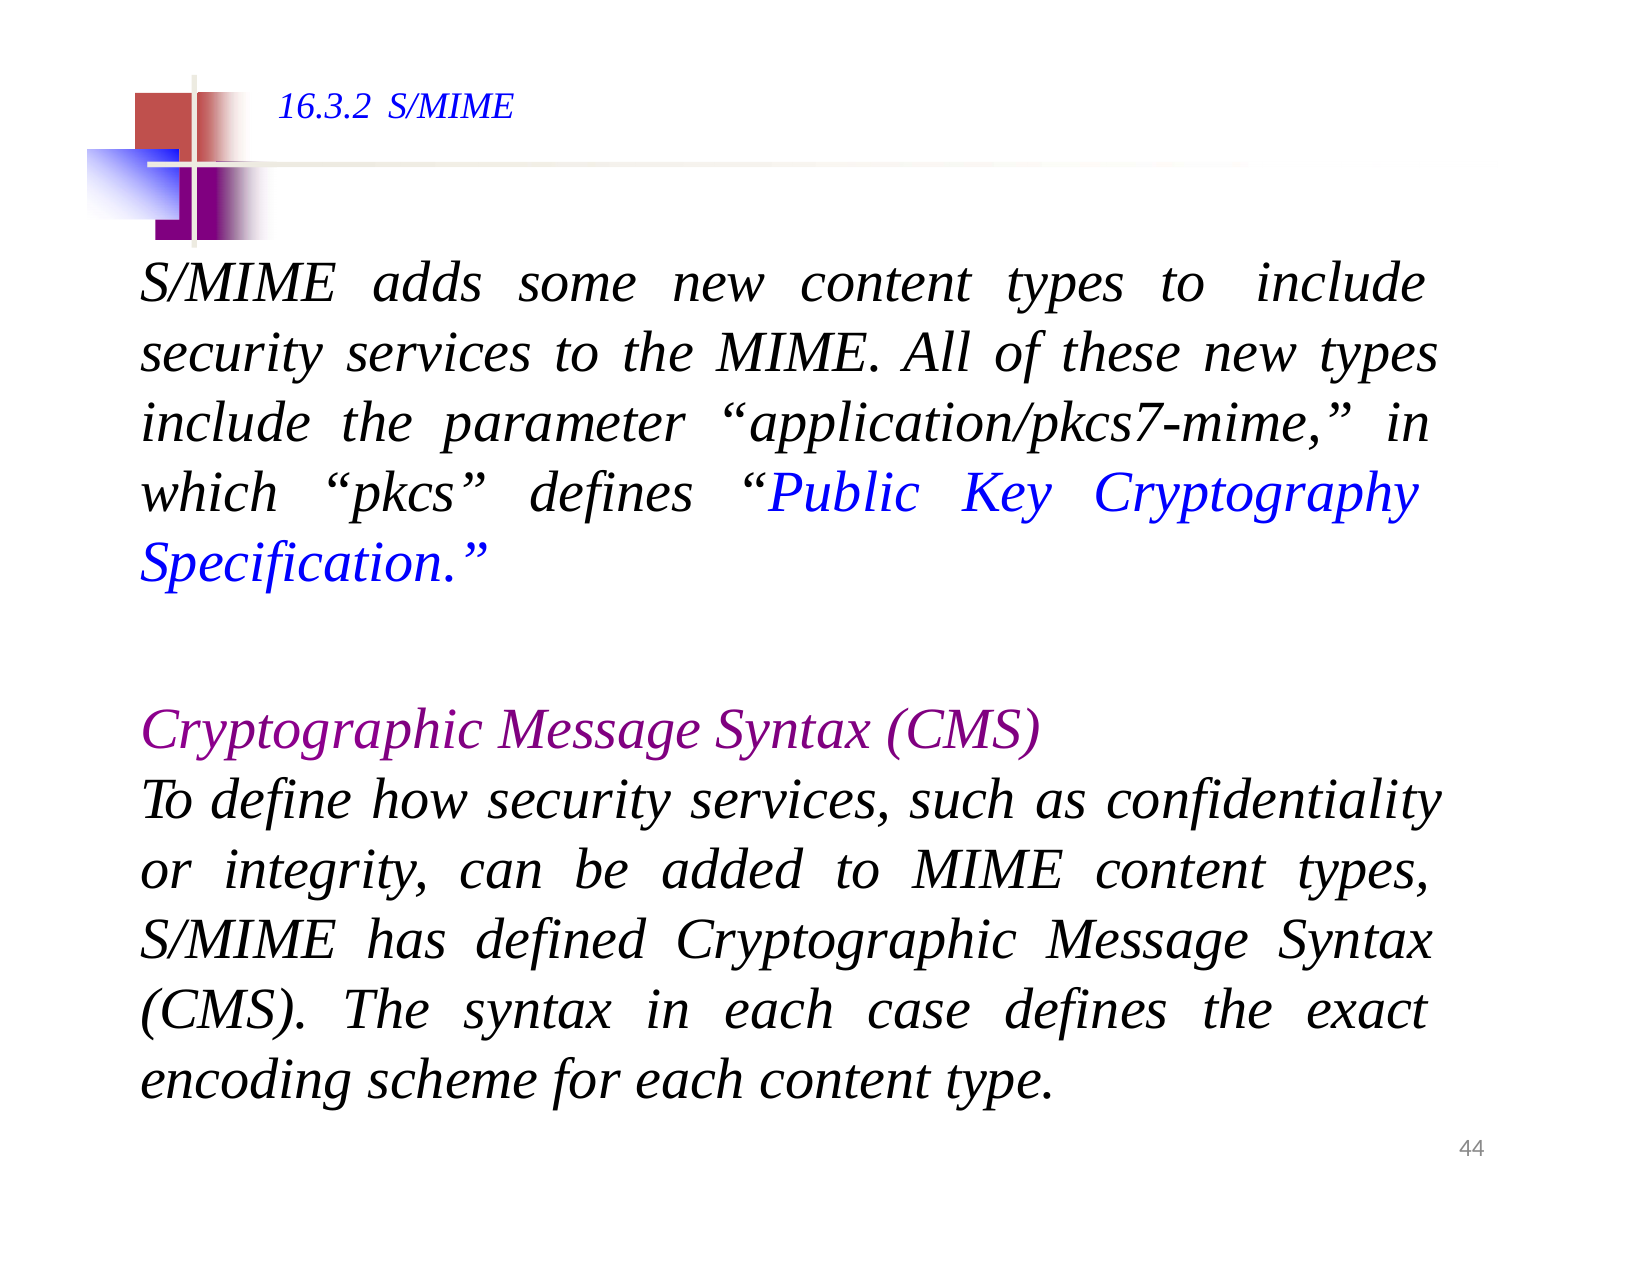

16.3.2 S/MIME
# S/MIME adds some new content types to include  security services to the MIME. All of these new types  include the parameter “application/pkcs7-mime,” in  which “pkcs” defines “Public Key Cryptography  Specification.”
Cryptographic Message Syntax (CMS)
To define how security services, such as confidentiality  or integrity, can be added to MIME content types,  S/MIME has defined Cryptographic Message Syntax  (CMS). The syntax in each case defines the exact  encoding scheme for each content type.
44